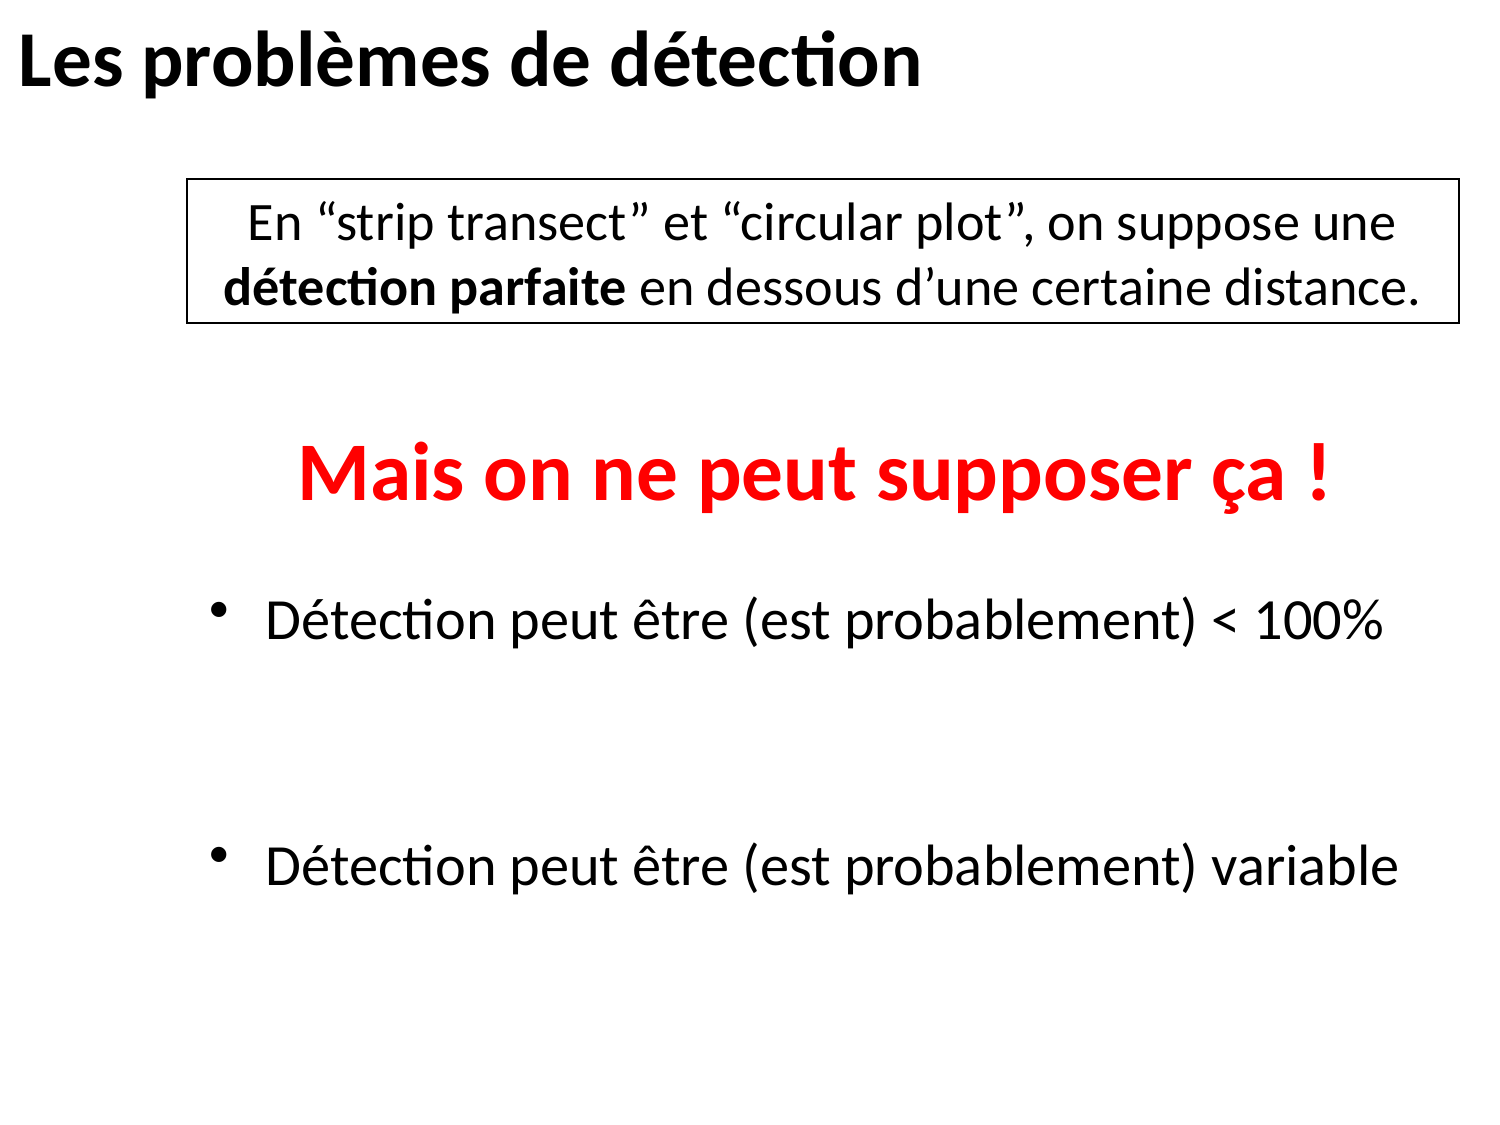

Les problèmes de détection
En “strip transect” et “circular plot”, on suppose une détection parfaite en dessous d’une certaine distance.
Mais on ne peut supposer ça !
Détection peut être (est probablement) < 100%

Détection peut être (est probablement) variable